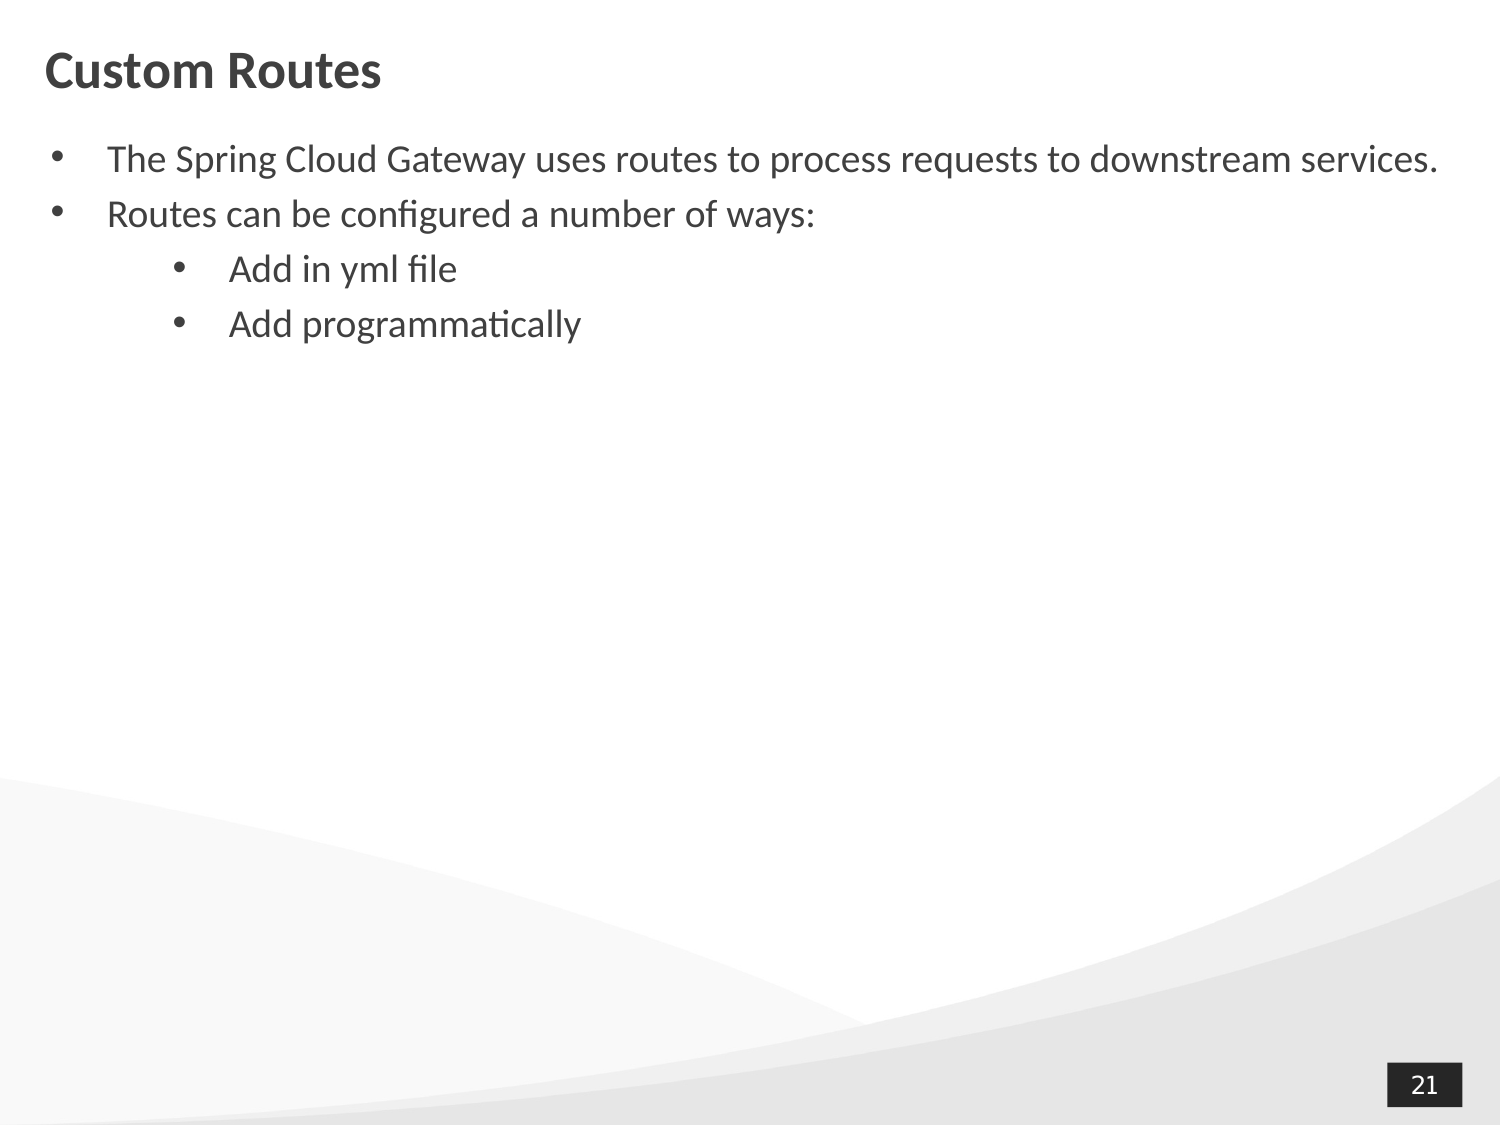

# Custom Routes
The Spring Cloud Gateway uses routes to process requests to downstream services.
Routes can be configured a number of ways:
Add in yml file
Add programmatically